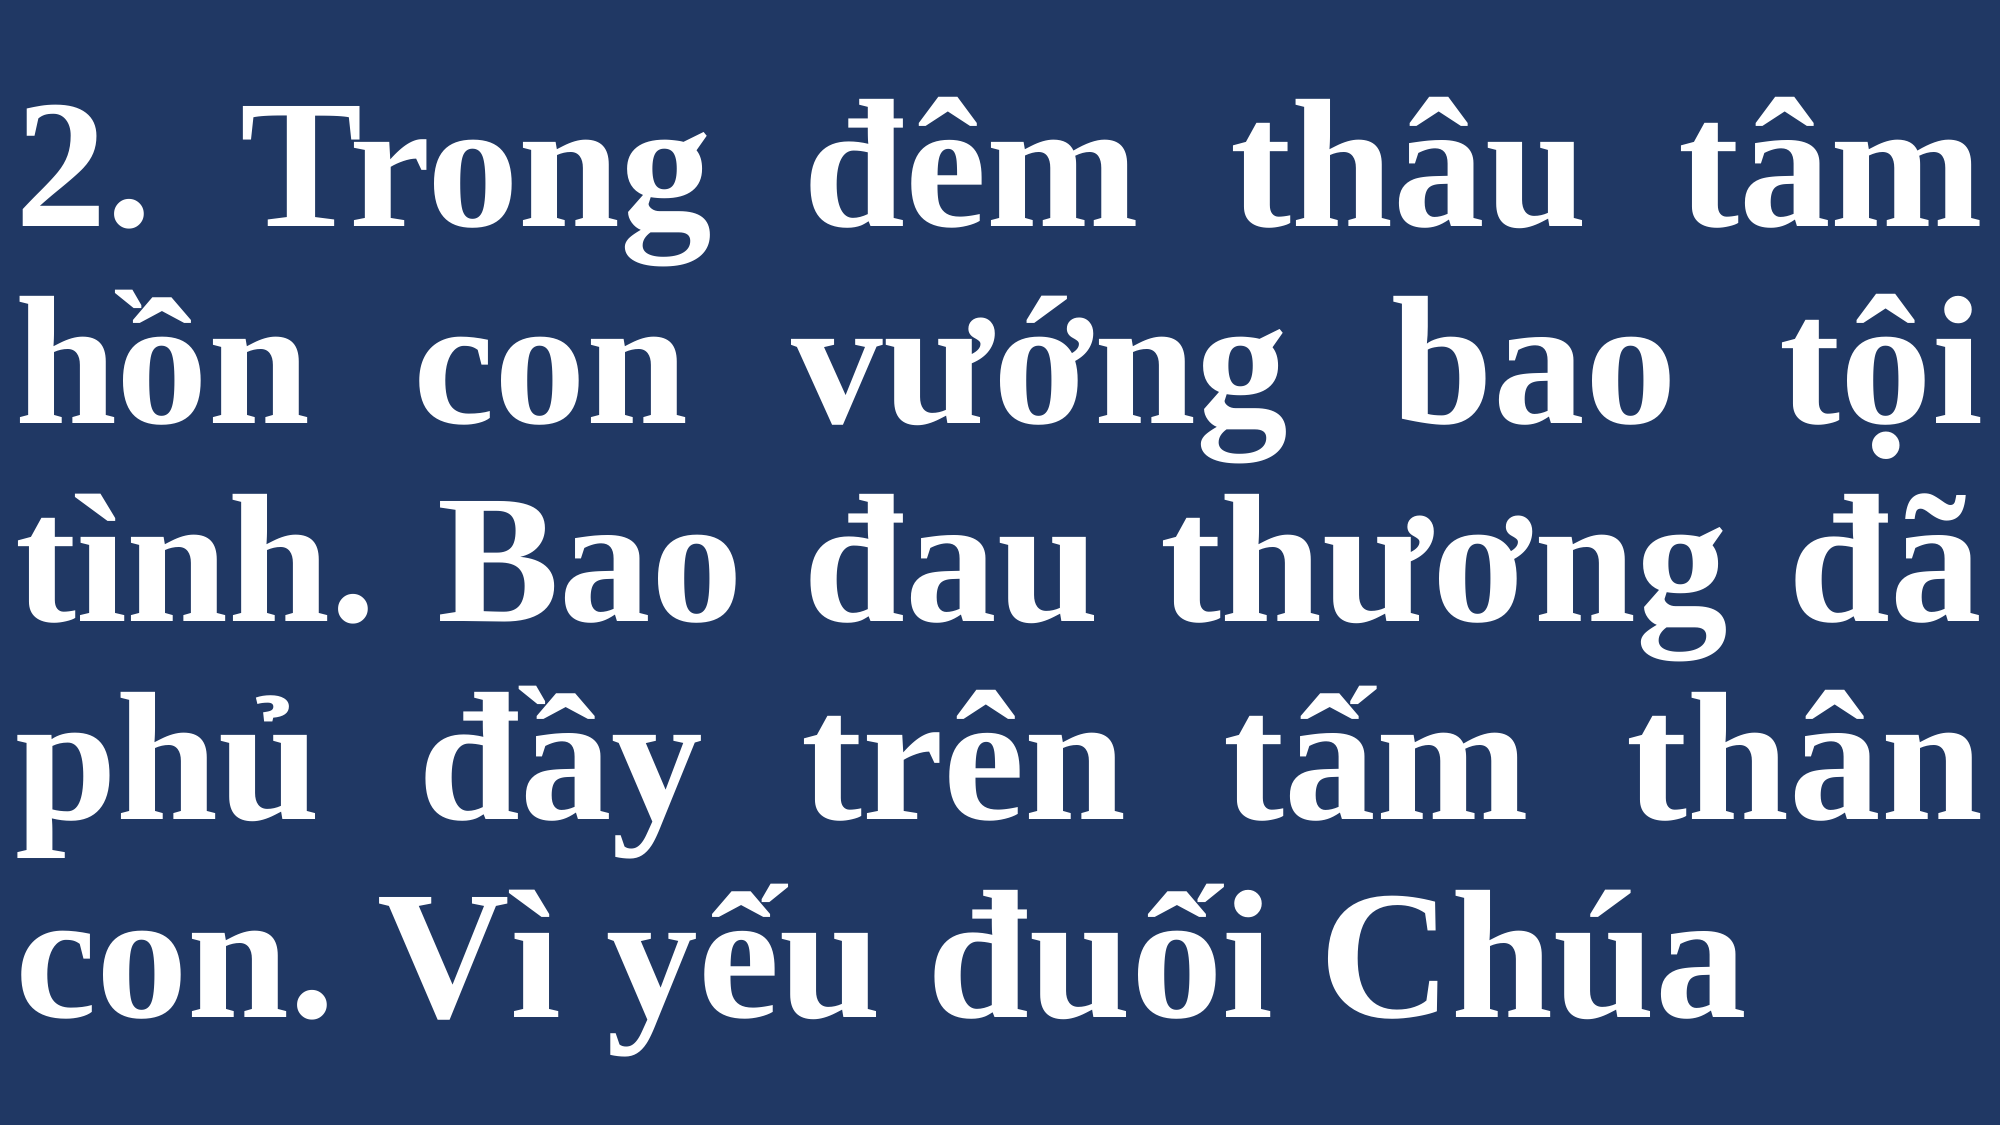

# 2. Trong đêm thâu tâm hồn con vướng bao tội tình. Bao đau thương đã phủ đầy trên tấm thân con. Vì yếu đuối Chúa